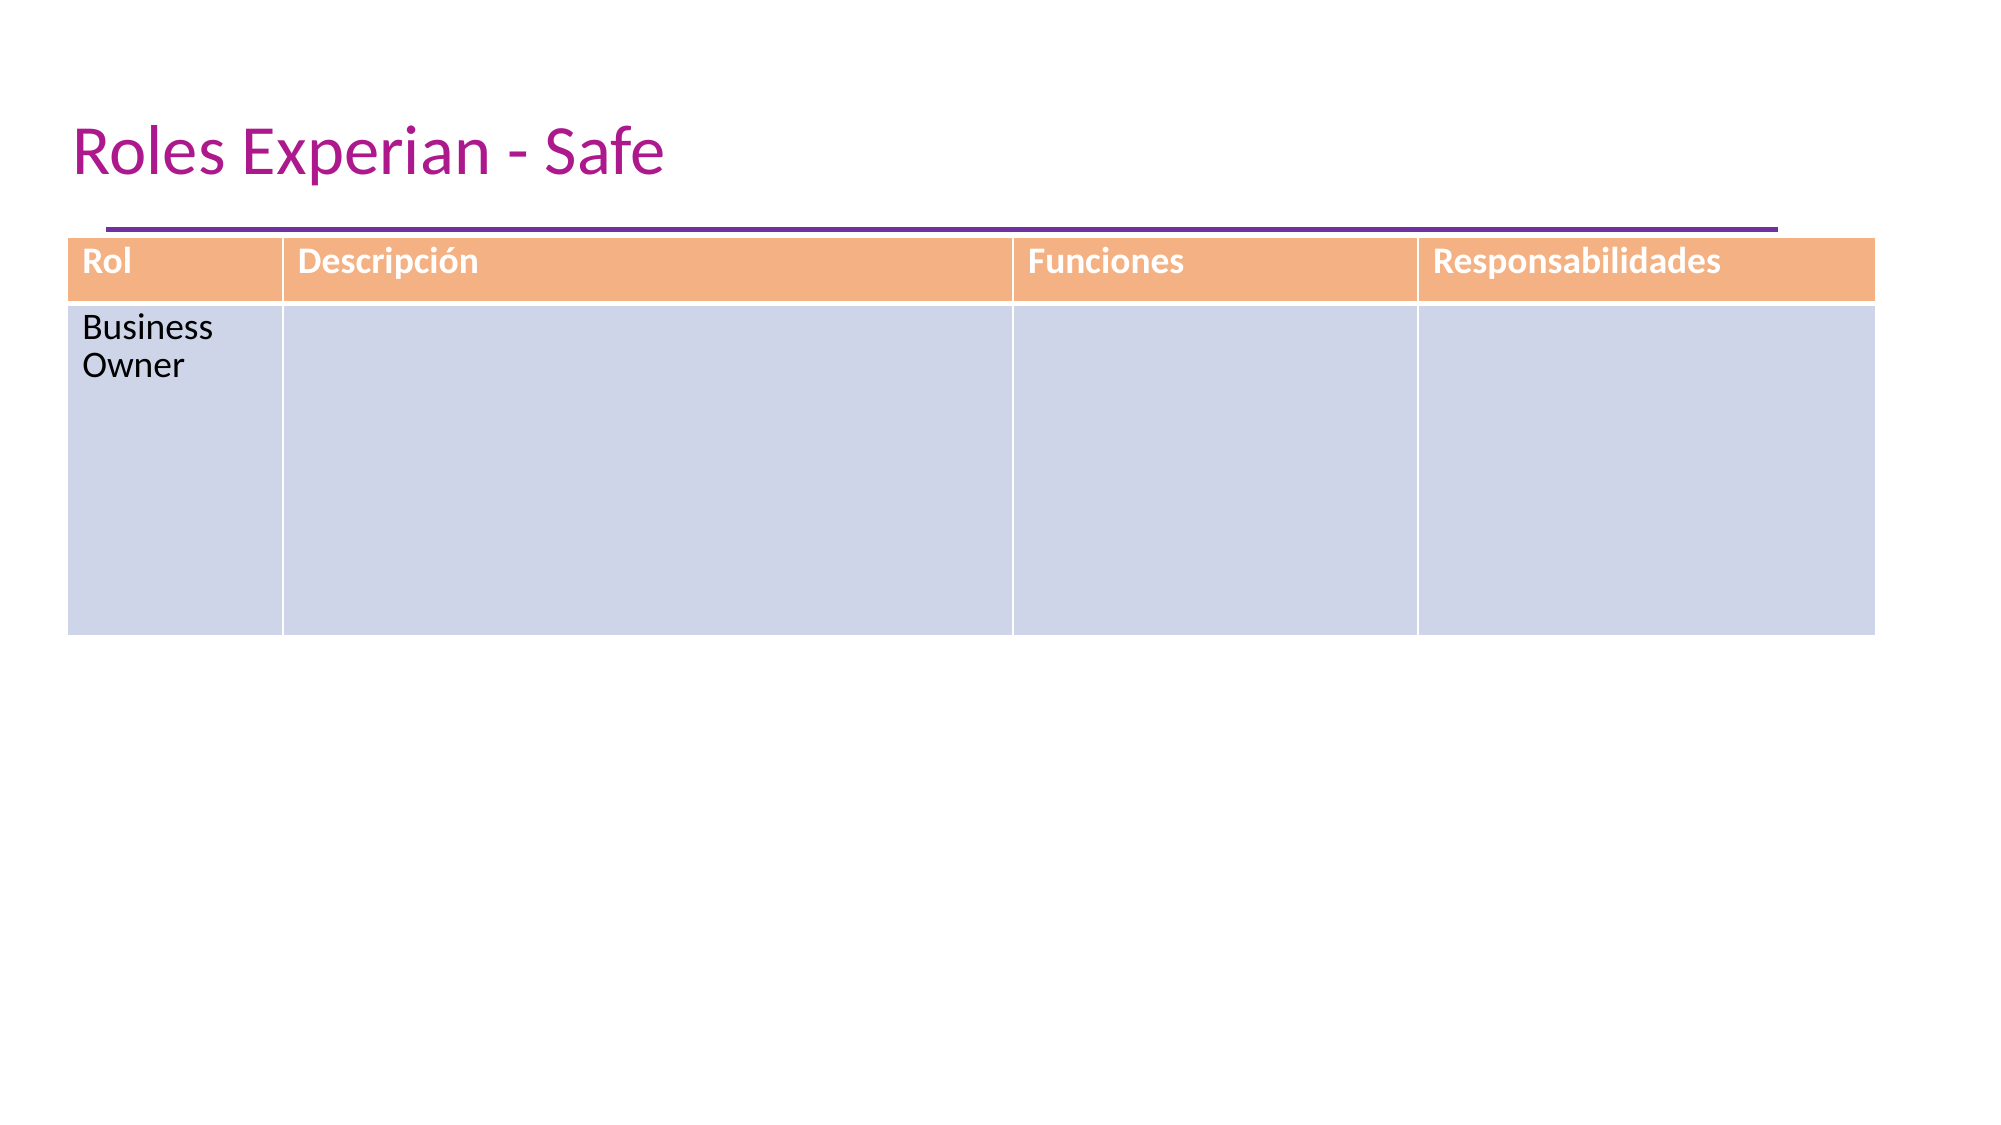

#
Roles Experian - Safe
| Rol | Descripción | Funciones | Responsabilidades |
| --- | --- | --- | --- |
| Business Owner |  |  |  |